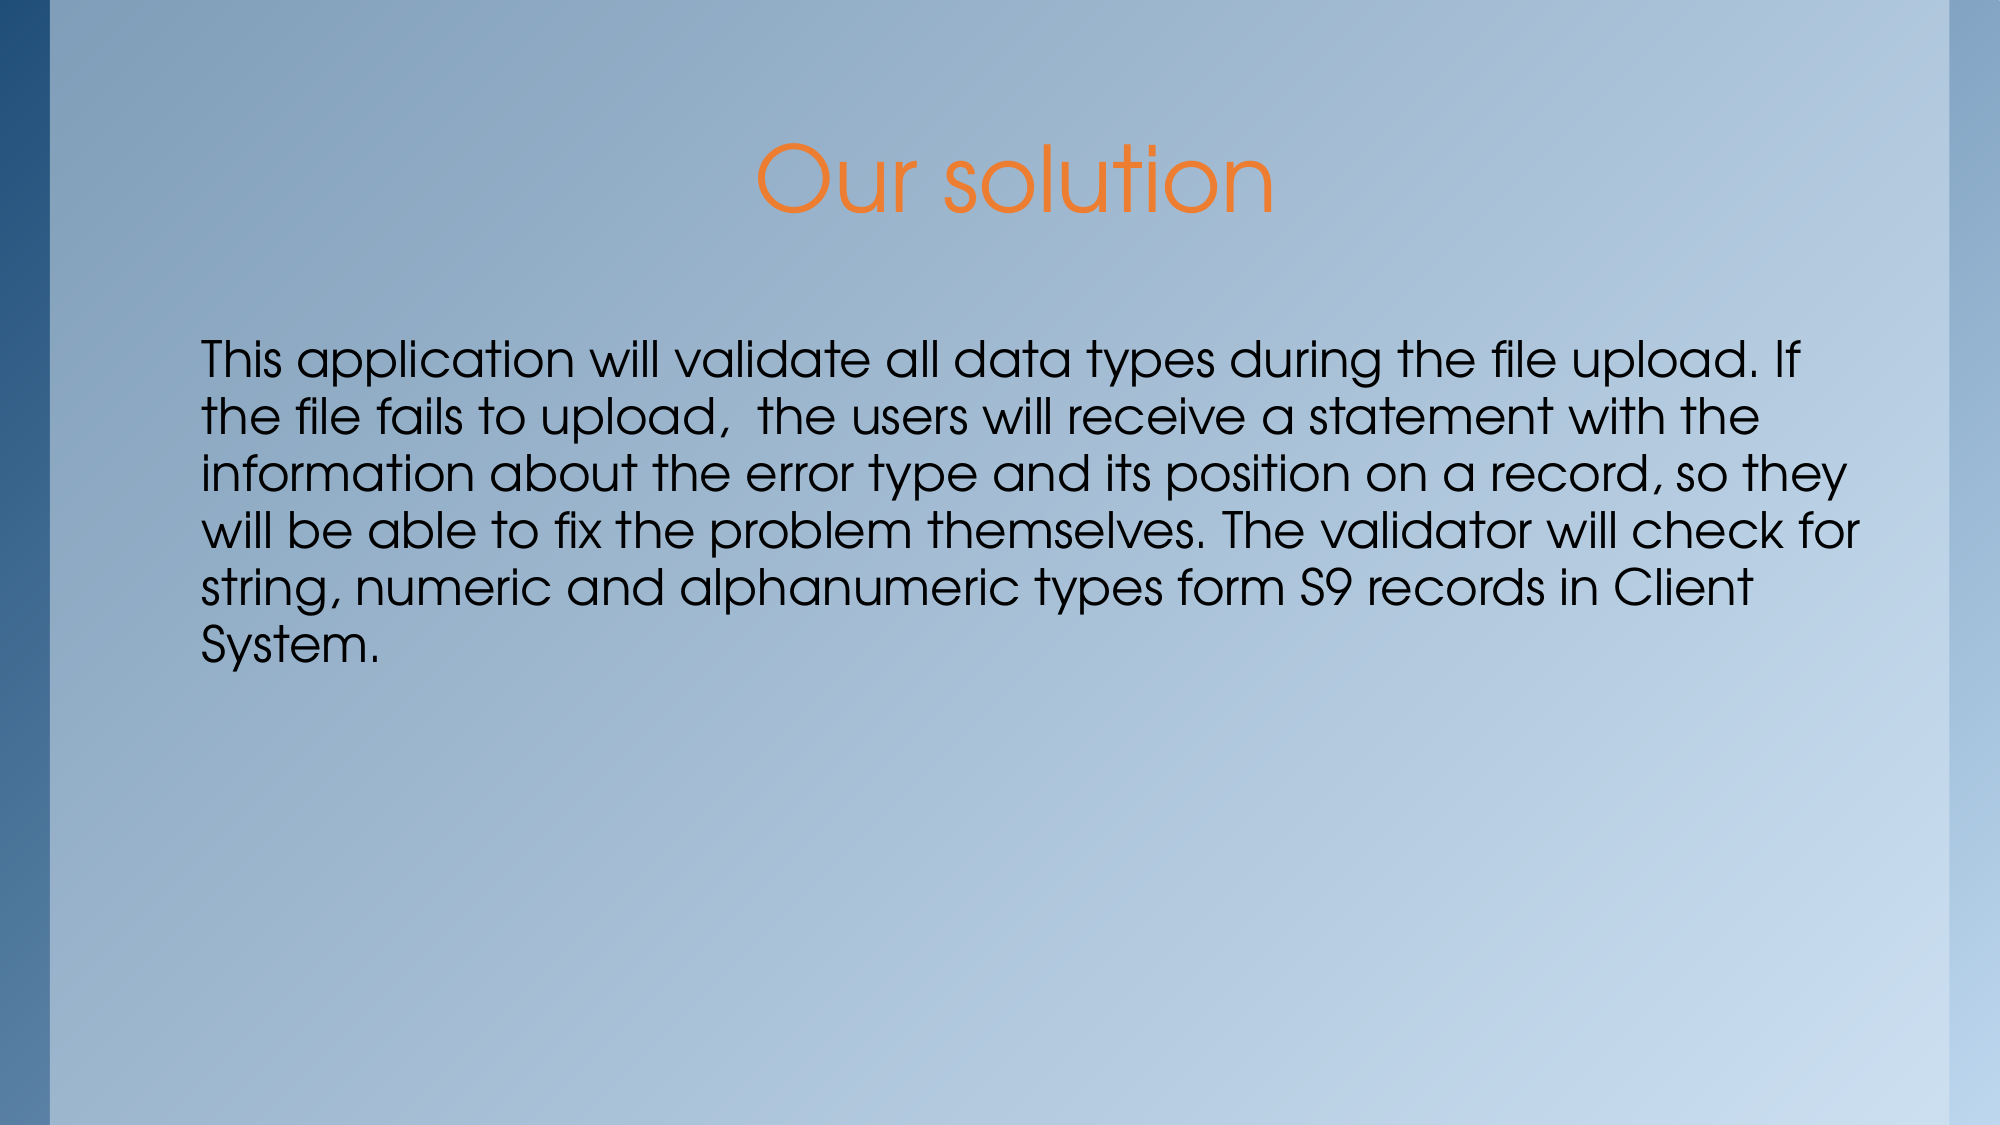

# Our solution
This application will validate all data types during the file upload. If the file fails to upload,  the users will receive a statement with the information about the error type and its position on a record, so they will be able to fix the problem themselves. The validator will check for string, numeric and alphanumeric types form S9 records in Client System.